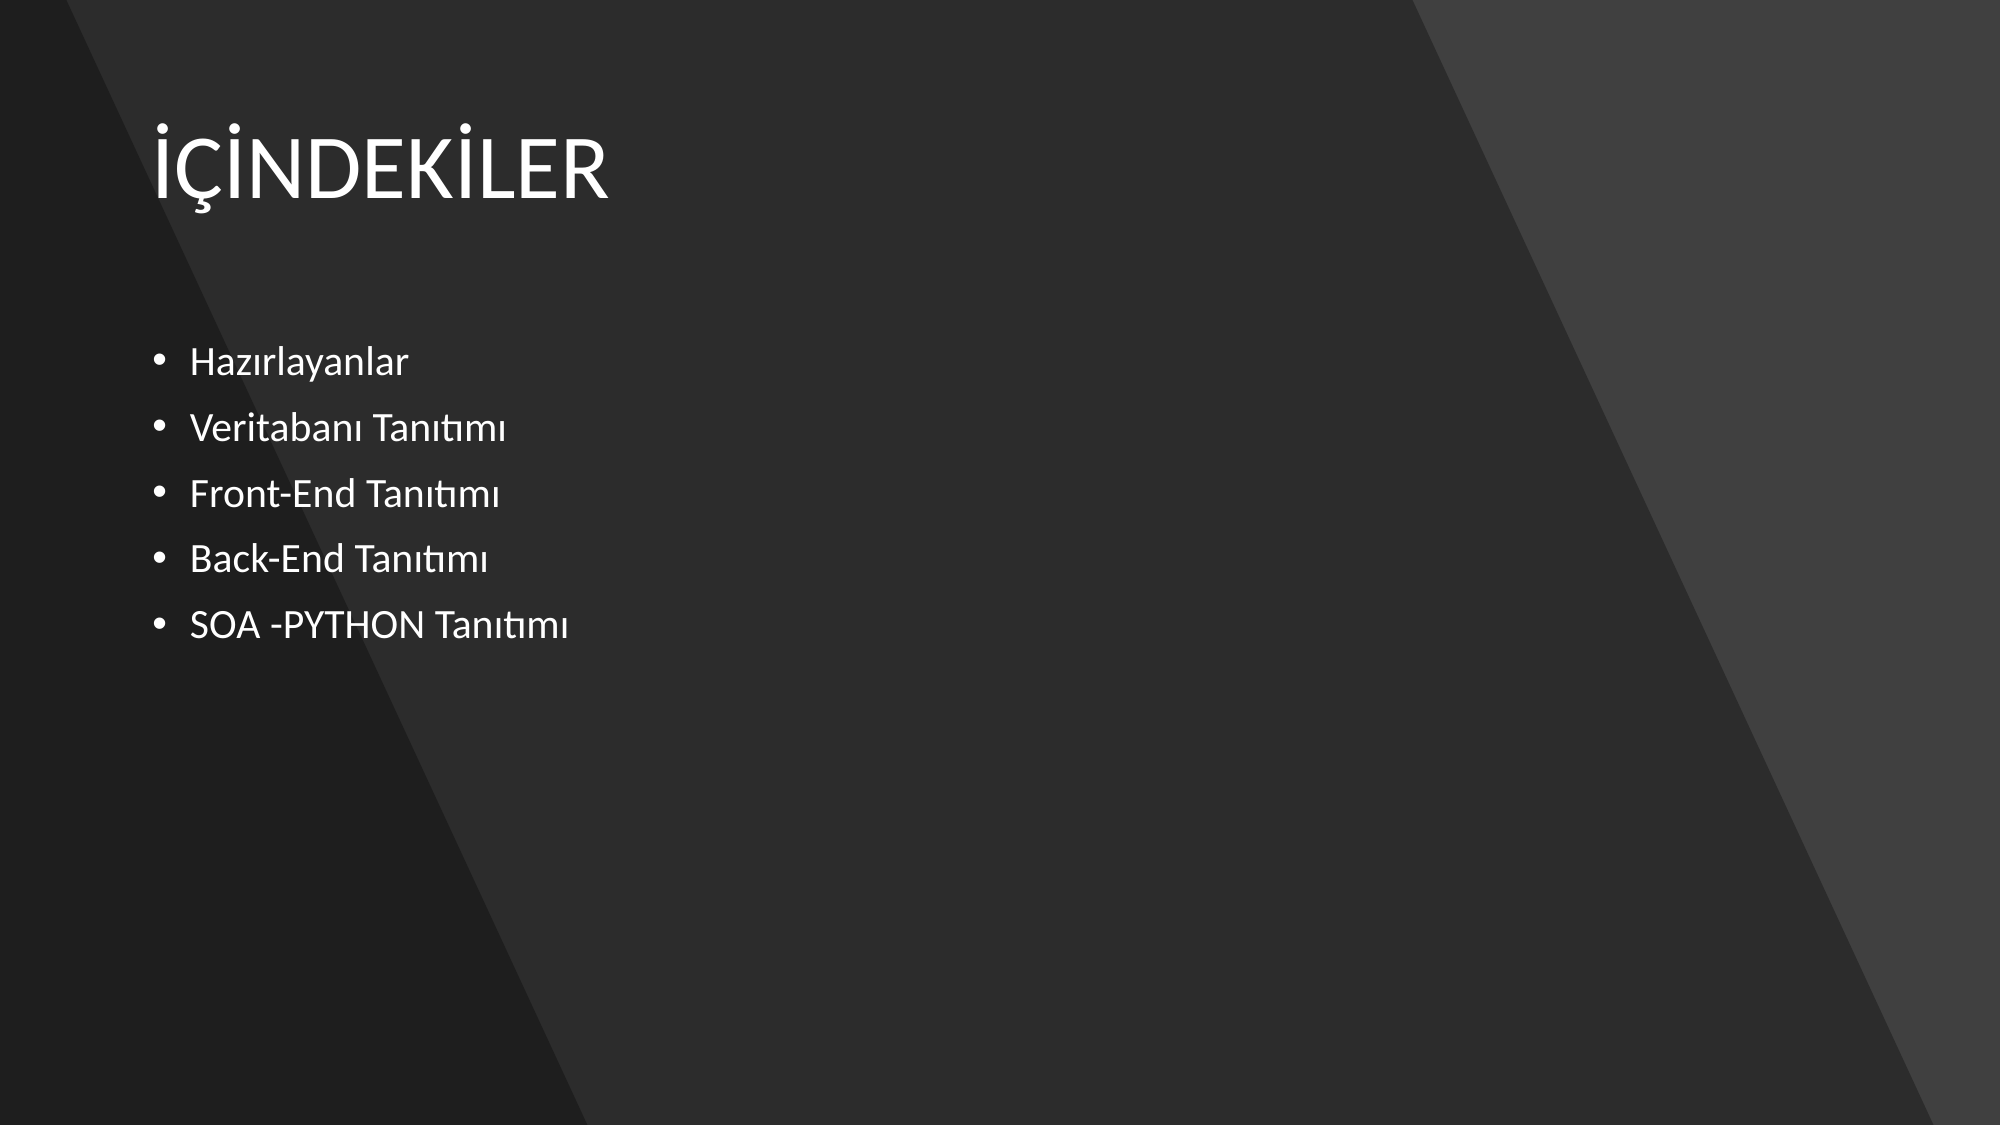

# İÇİNDEKİLER
Hazırlayanlar
Veritabanı Tanıtımı
Front-End Tanıtımı
Back-End Tanıtımı
SOA -PYTHON Tanıtımı